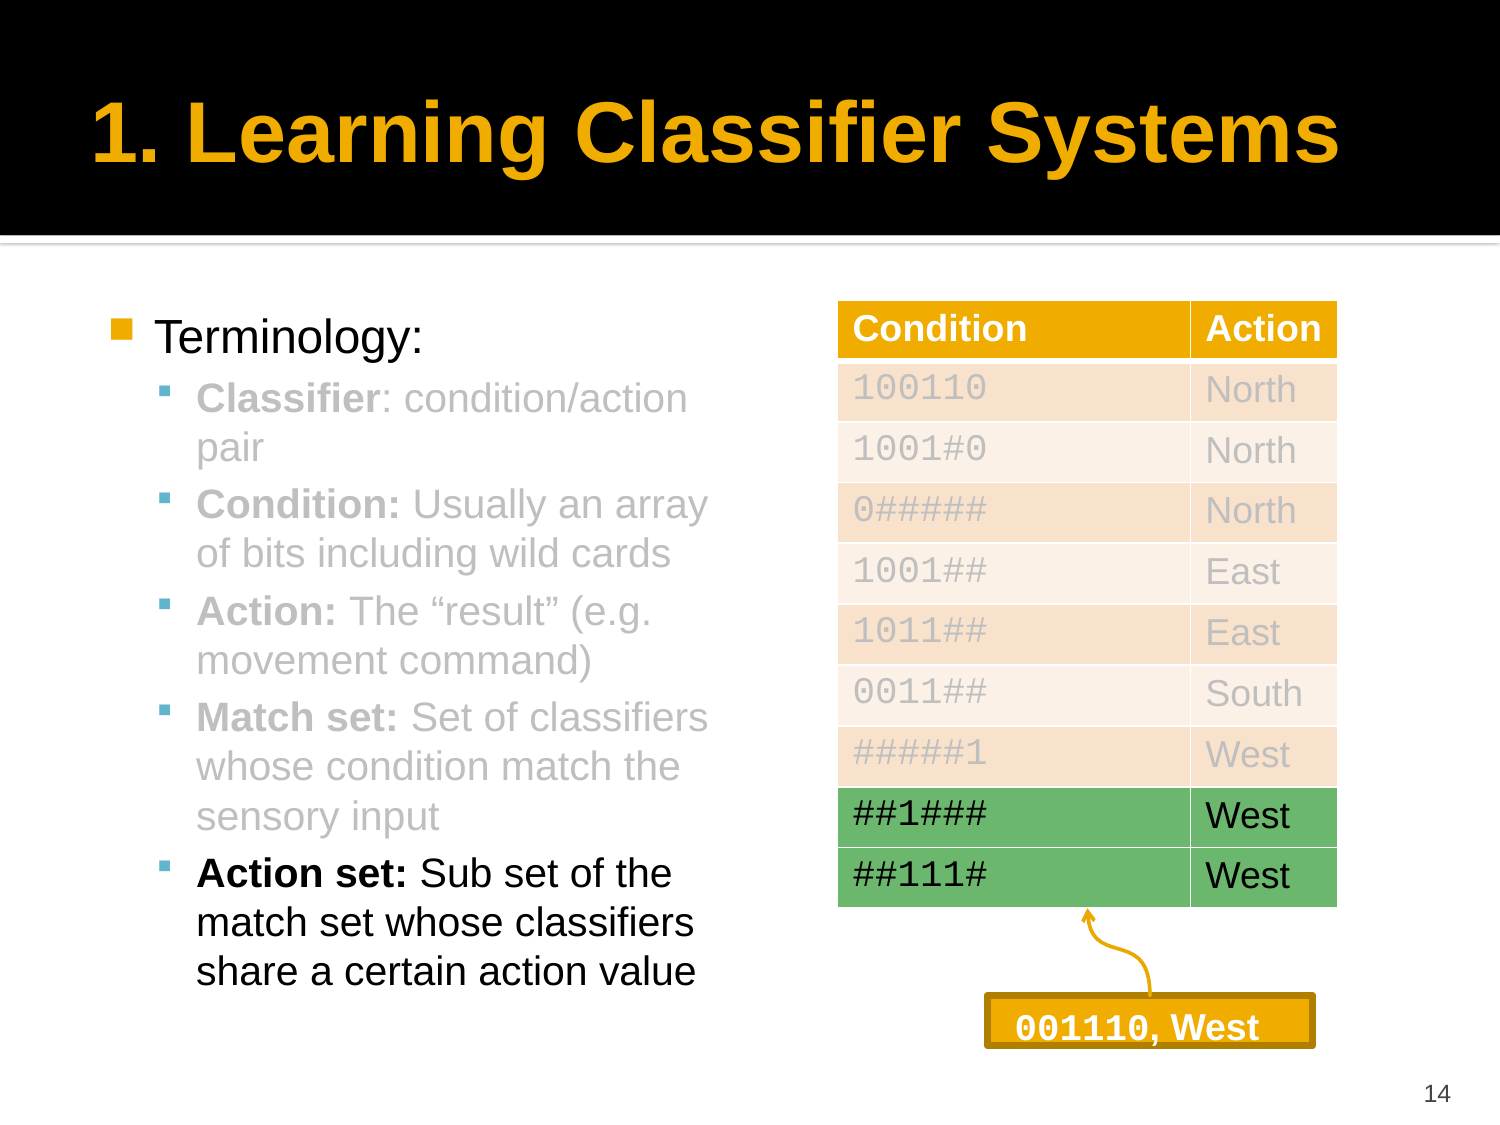

# 1. Learning Classifier Systems
Terminology:
Classifier: condition/action pair
Condition: Usually an array of bits including wild cards
Action: The “result” (e.g. movement command)
Match set: Set of classifiers whose condition match the sensory input
Action set: Sub set of the match set whose classifiers share a certain action value
| Condition | Action |
| --- | --- |
| 100110 | North |
| 1001#0 | North |
| 0##### | North |
| 1001## | East |
| 1011## | East |
| 0011## | South |
| #####1 | West |
| ##1### | West |
| ##111# | West |

001110, West
14